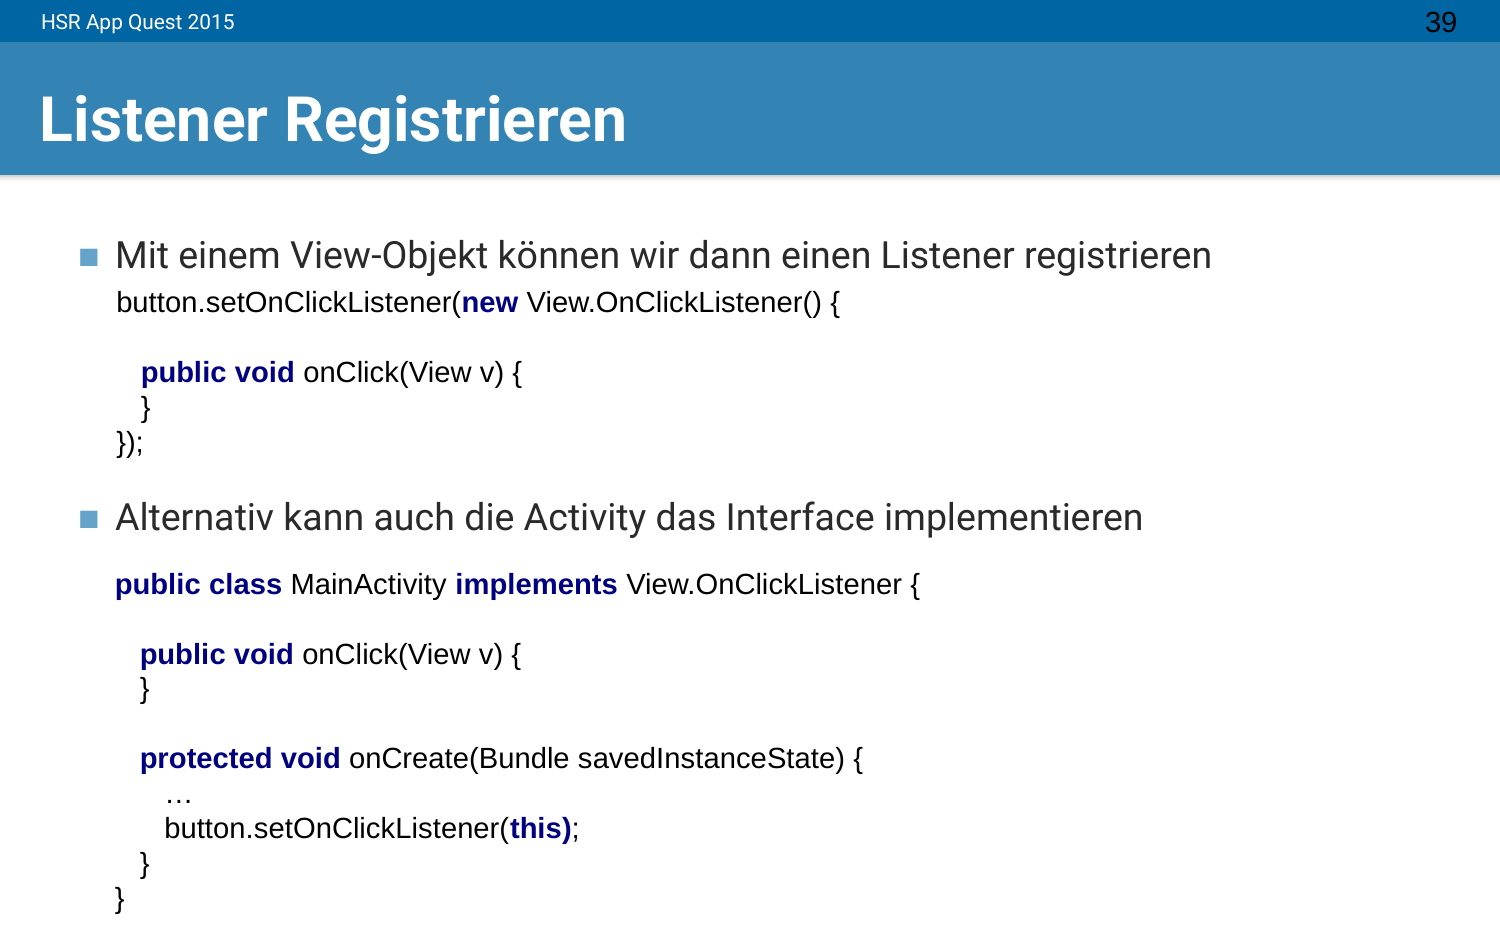

39
# Listener Registrieren
Mit einem View-Objekt können wir dann einen Listener registrieren
button.setOnClickListener(new View.OnClickListener() {

   public void onClick(View v) {
   }
});
Alternativ kann auch die Activity das Interface implementieren
public class MainActivity implements View.OnClickListener {

   public void onClick(View v) {
   }

   protected void onCreate(Bundle savedInstanceState) {
      …
      button.setOnClickListener(this);
   }
}